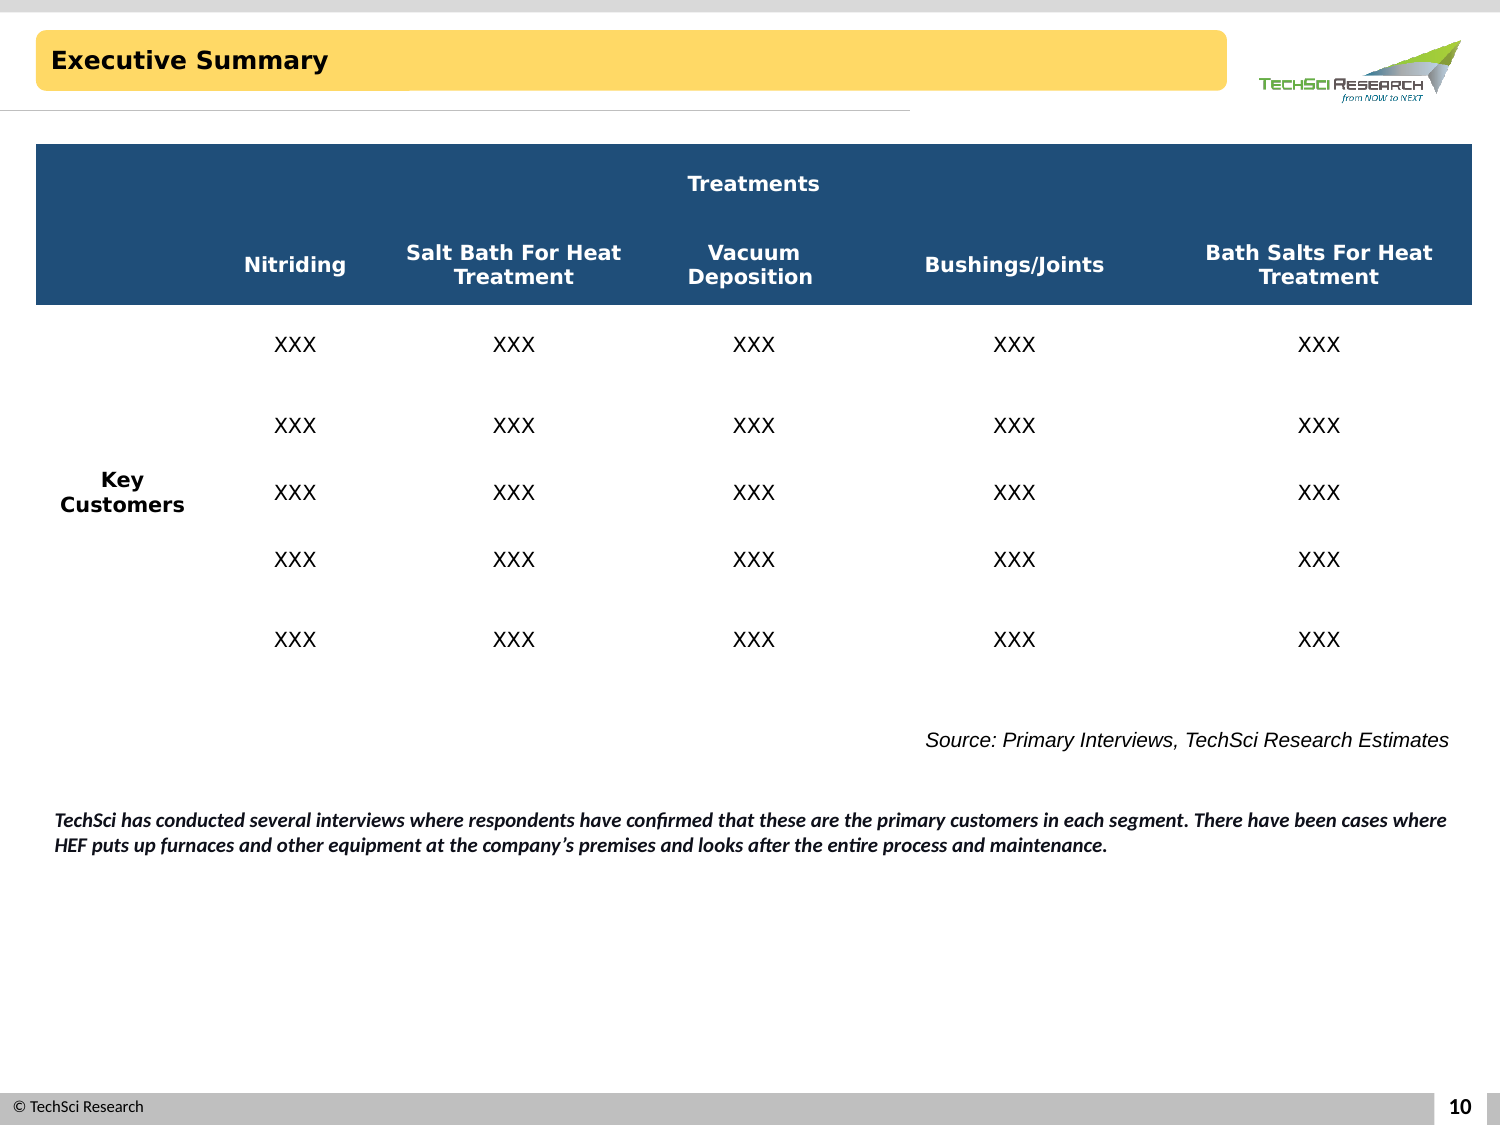

Executive Summary
| Treatments | Treatments |  |  |  |  |
| --- | --- | --- | --- | --- | --- |
|  | Nitriding | Salt Bath For Heat Treatment | Vacuum Deposition | Bushings/Joints | Bath Salts For Heat Treatment |
| Key Customers | XXX | XXX | XXX | XXX | XXX |
|  | XXX | XXX | XXX | XXX | XXX |
|  | XXX | XXX | XXX | XXX | XXX |
|  | XXX | XXX | XXX | XXX | XXX |
|  | XXX | XXX | XXX | XXX | XXX |
Source: Primary Interviews, TechSci Research Estimates
TechSci has conducted several interviews where respondents have confirmed that these are the primary customers in each segment. There have been cases where HEF puts up furnaces and other equipment at the company’s premises and looks after the entire process and maintenance.